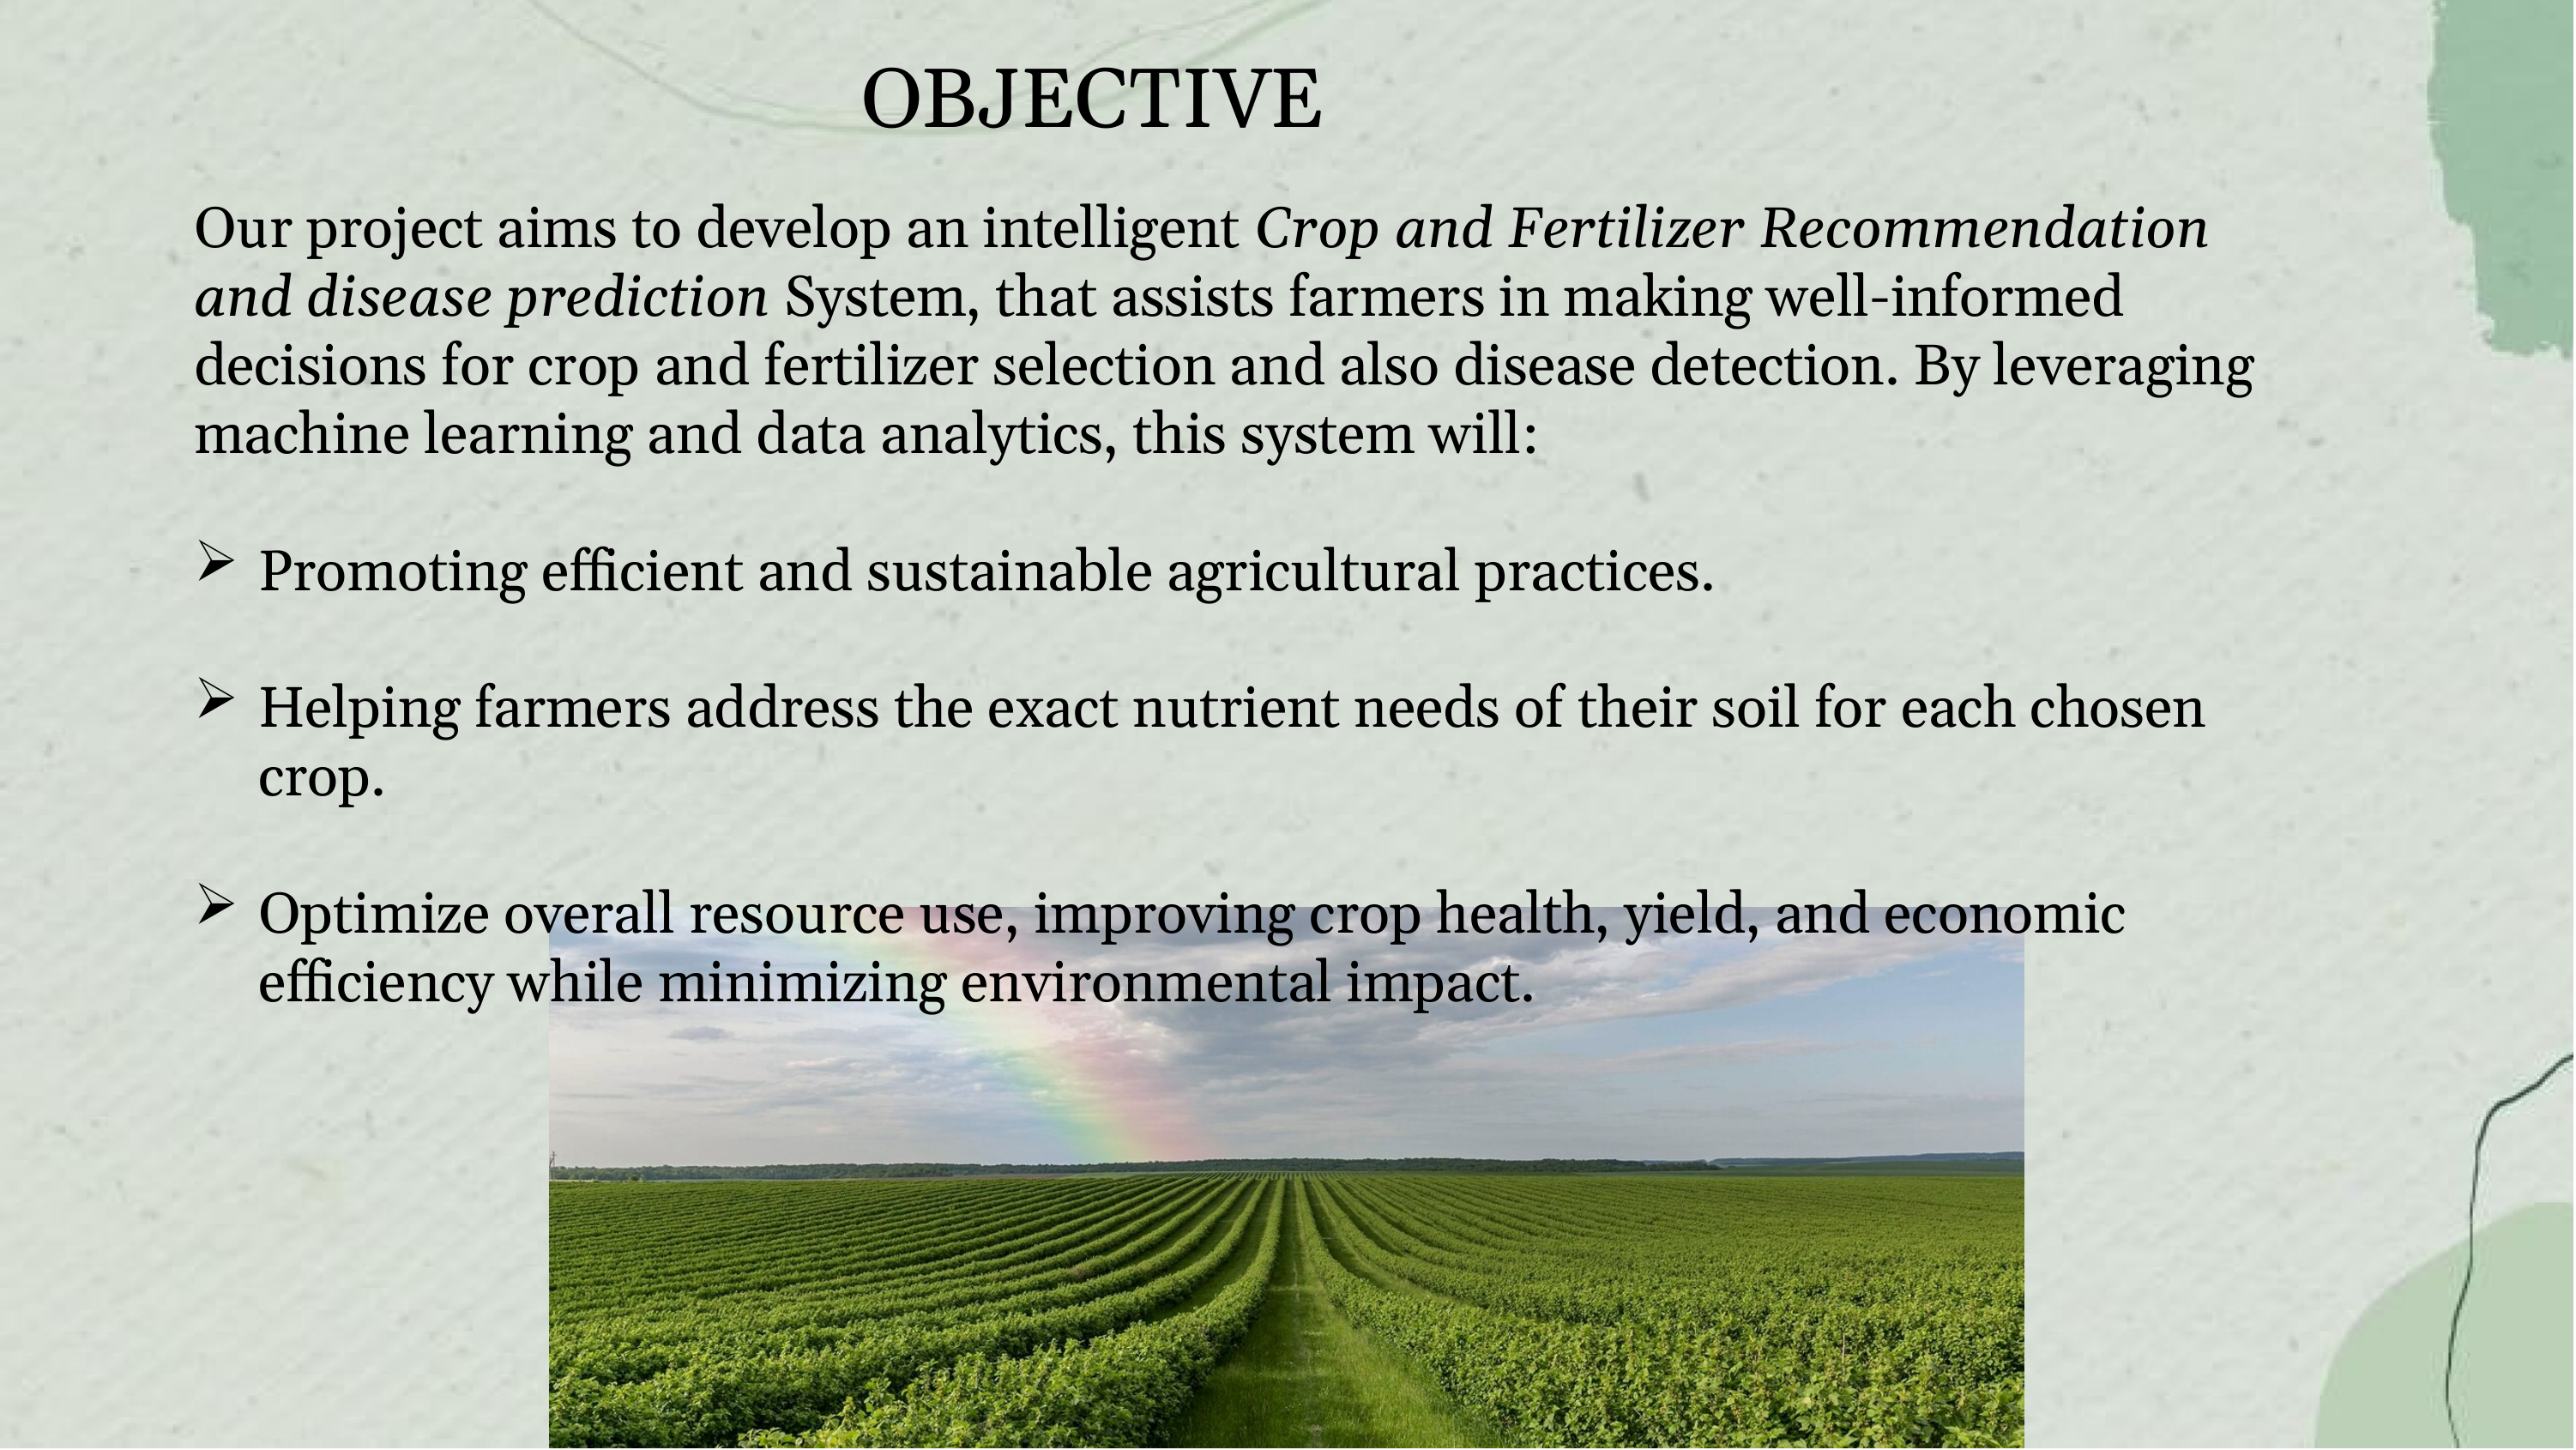

# OBJECTIVE
Our project aims to develop an intelligent Crop and Fertilizer Recommendation  and disease prediction System, that assists farmers in making well-informed decisions for crop and fertilizer selection and also disease detection. By leveraging machine learning and data analytics, this system will:

Promoting efficient and sustainable agricultural practices.

Helping farmers address the exact nutrient needs of their soil for each chosen crop.

Optimize overall resource use, improving crop health, yield, and economic efficiency while minimizing environmental impact.